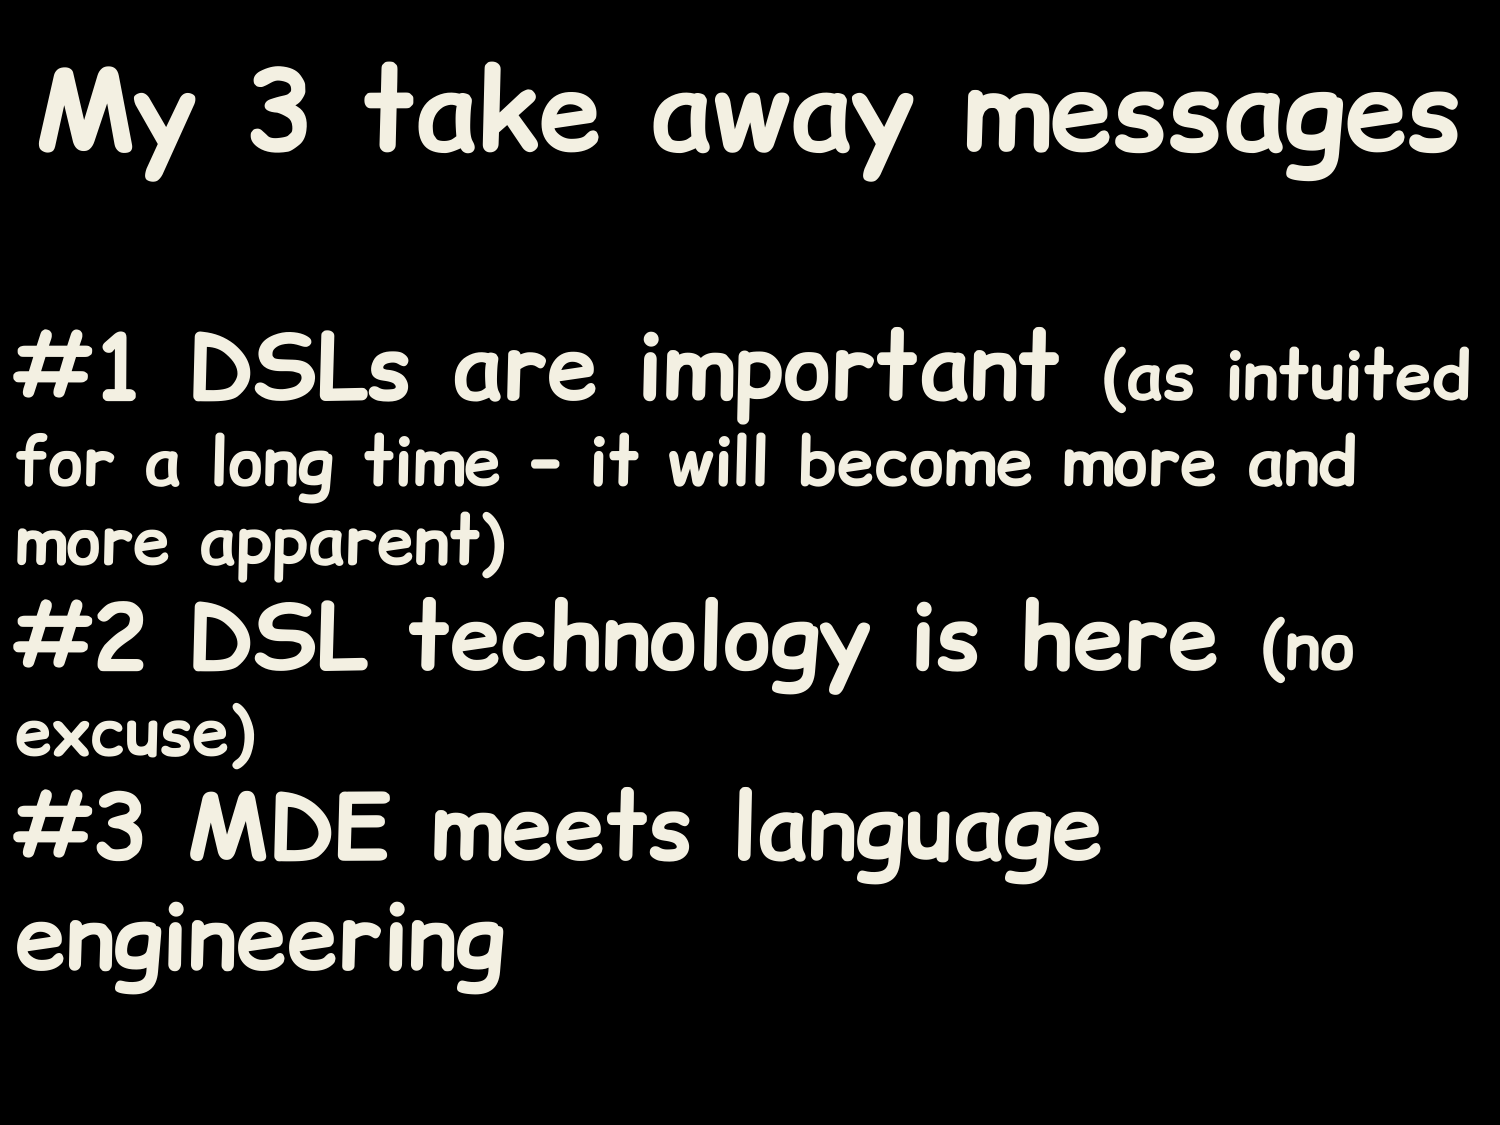

My 3 take away messages

#1 DSLs are important (as intuited for a long time – it will become more and more apparent)
#2 DSL technology is here (no excuse)
#3 MDE meets language engineering